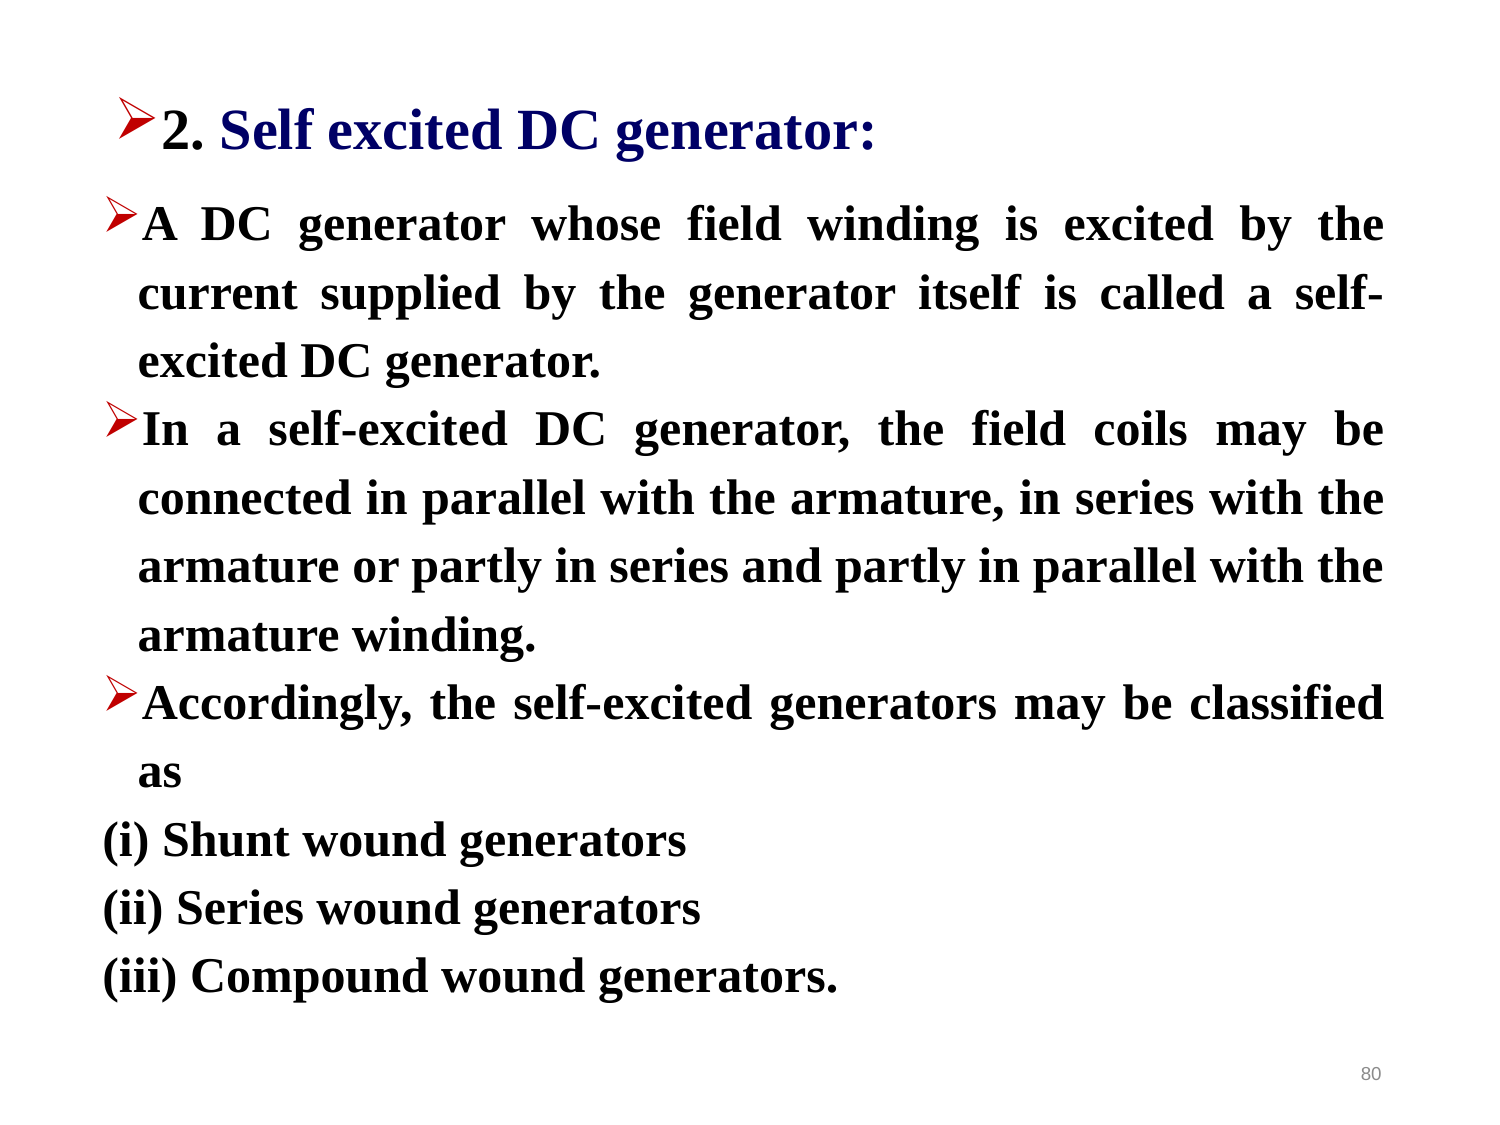

2. Self excited DC generator:
A DC generator whose field winding is excited by the current supplied by the generator itself is called a self-excited DC generator.
In a self-excited DC generator, the field coils may be connected in parallel with the armature, in series with the armature or partly in series and partly in parallel with the armature winding.
Accordingly, the self-excited generators may be classified as
(i) Shunt wound generators
(ii) Series wound generators
(iii) Compound wound generators.
80